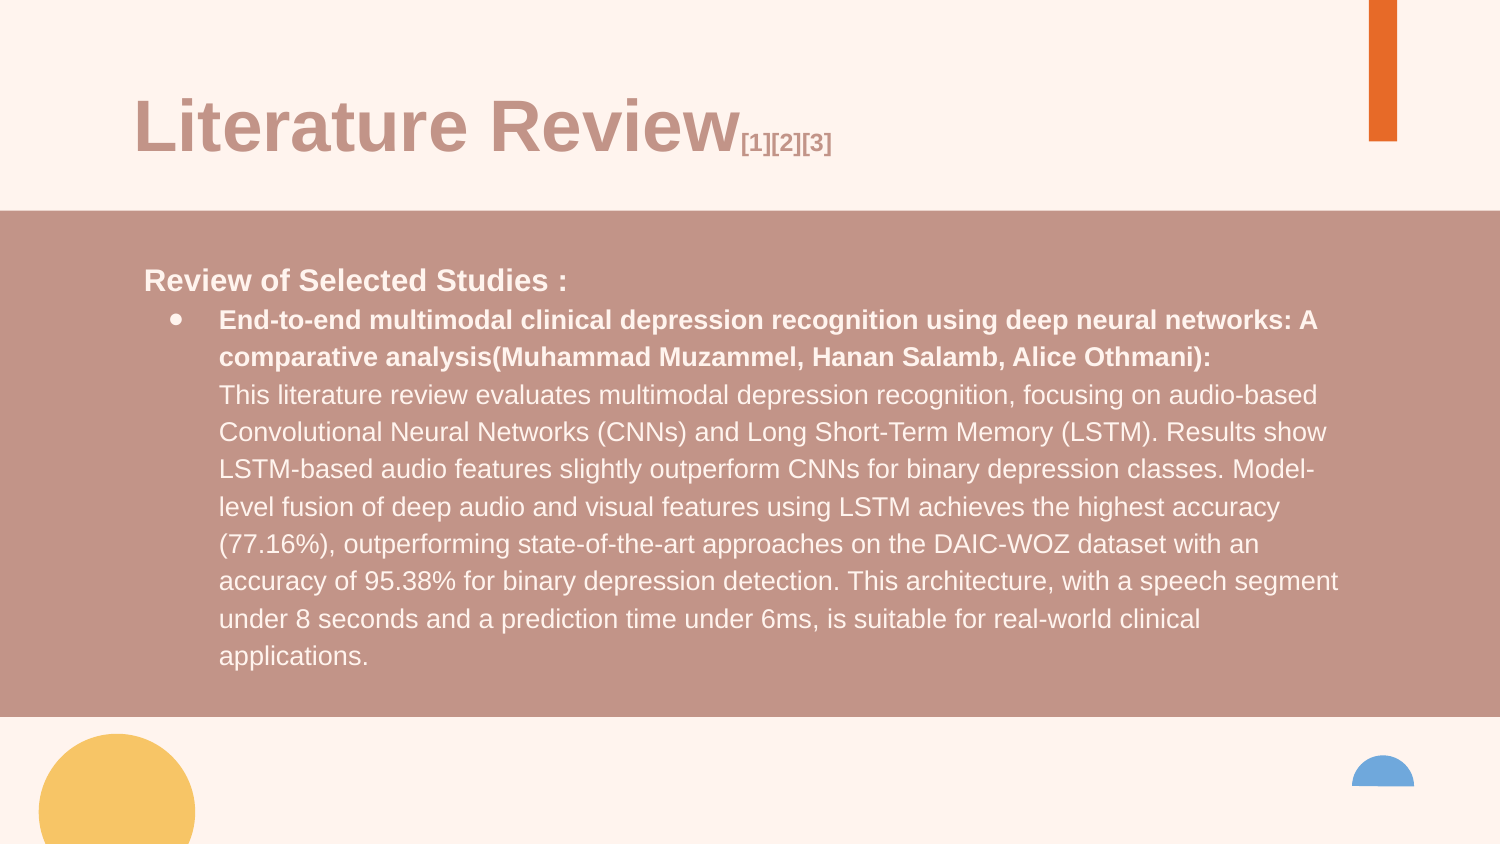

# Literature Review[1][2][3]
Review of Selected Studies :
End-to-end multimodal clinical depression recognition using deep neural networks: A comparative analysis(Muhammad Muzammel, Hanan Salamb, Alice Othmani):
This literature review evaluates multimodal depression recognition, focusing on audio-based Convolutional Neural Networks (CNNs) and Long Short-Term Memory (LSTM). Results show LSTM-based audio features slightly outperform CNNs for binary depression classes. Model-level fusion of deep audio and visual features using LSTM achieves the highest accuracy (77.16%), outperforming state-of-the-art approaches on the DAIC-WOZ dataset with an accuracy of 95.38% for binary depression detection. This architecture, with a speech segment under 8 seconds and a prediction time under 6ms, is suitable for real-world clinical applications.